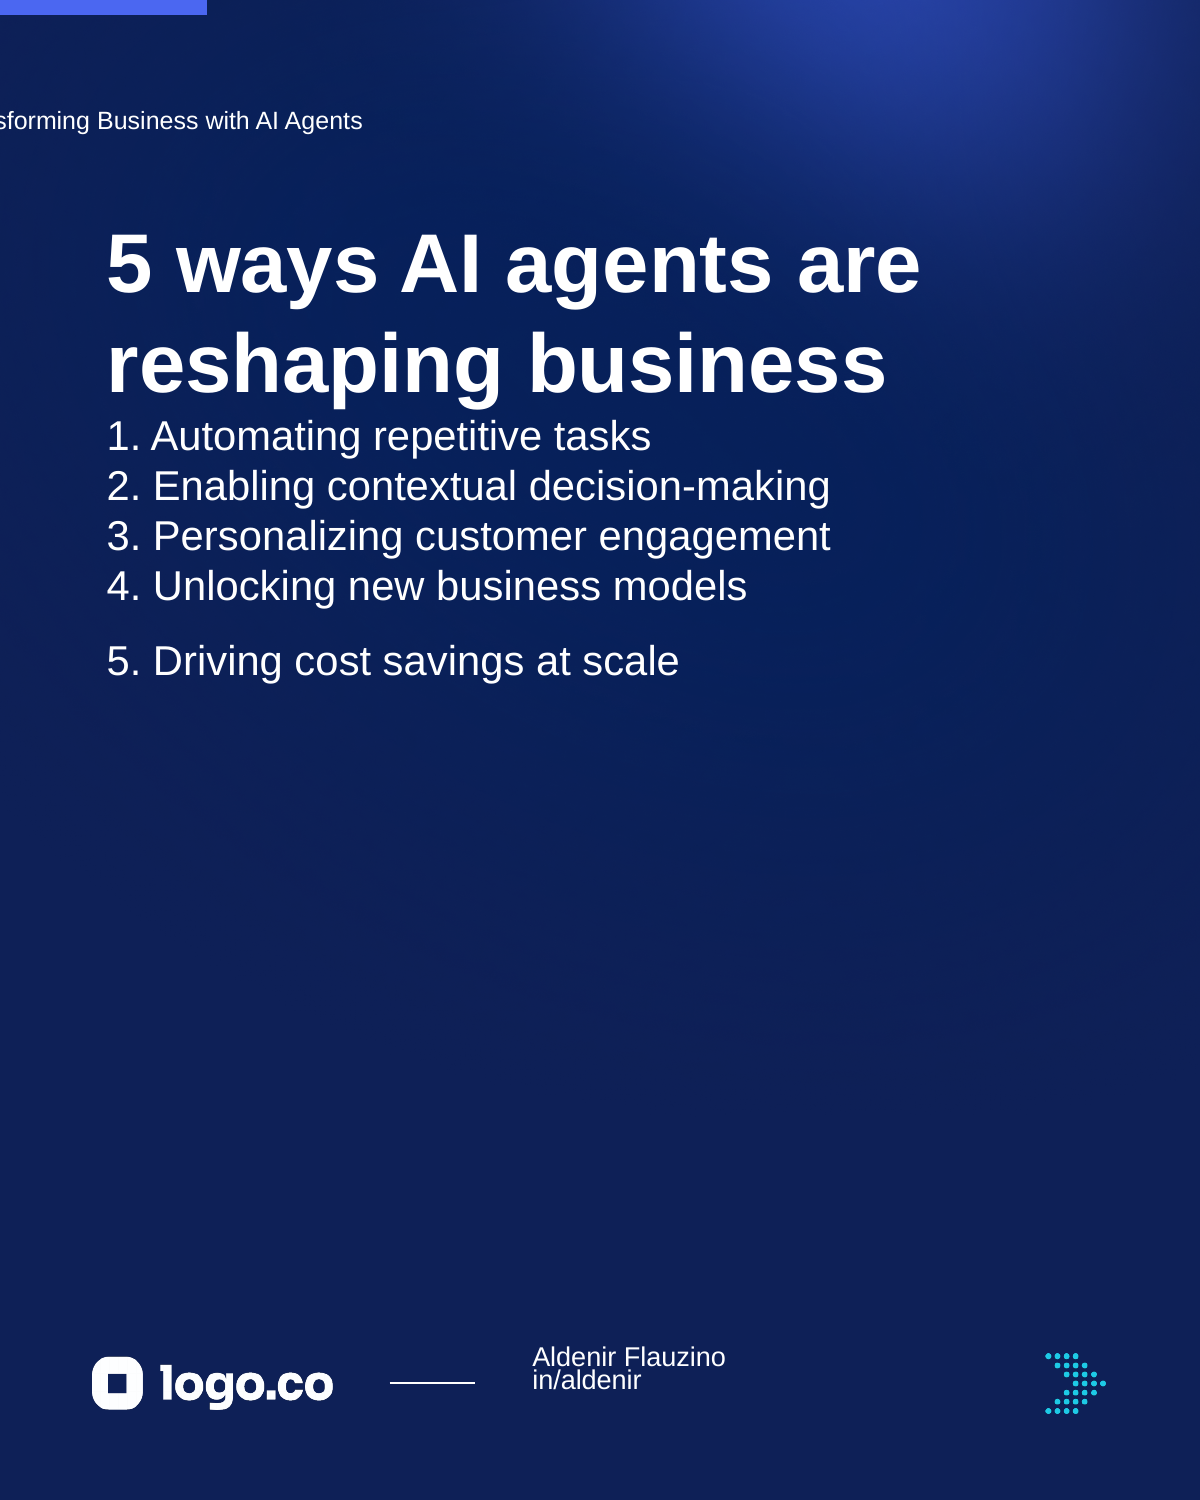

Transforming Business with AI Agents
5 ways AI agents are reshaping business
1. Automating repetitive tasks
2. Enabling contextual decision-making
3. Personalizing customer engagement
4. Unlocking new business models
5. Driving cost savings at scale